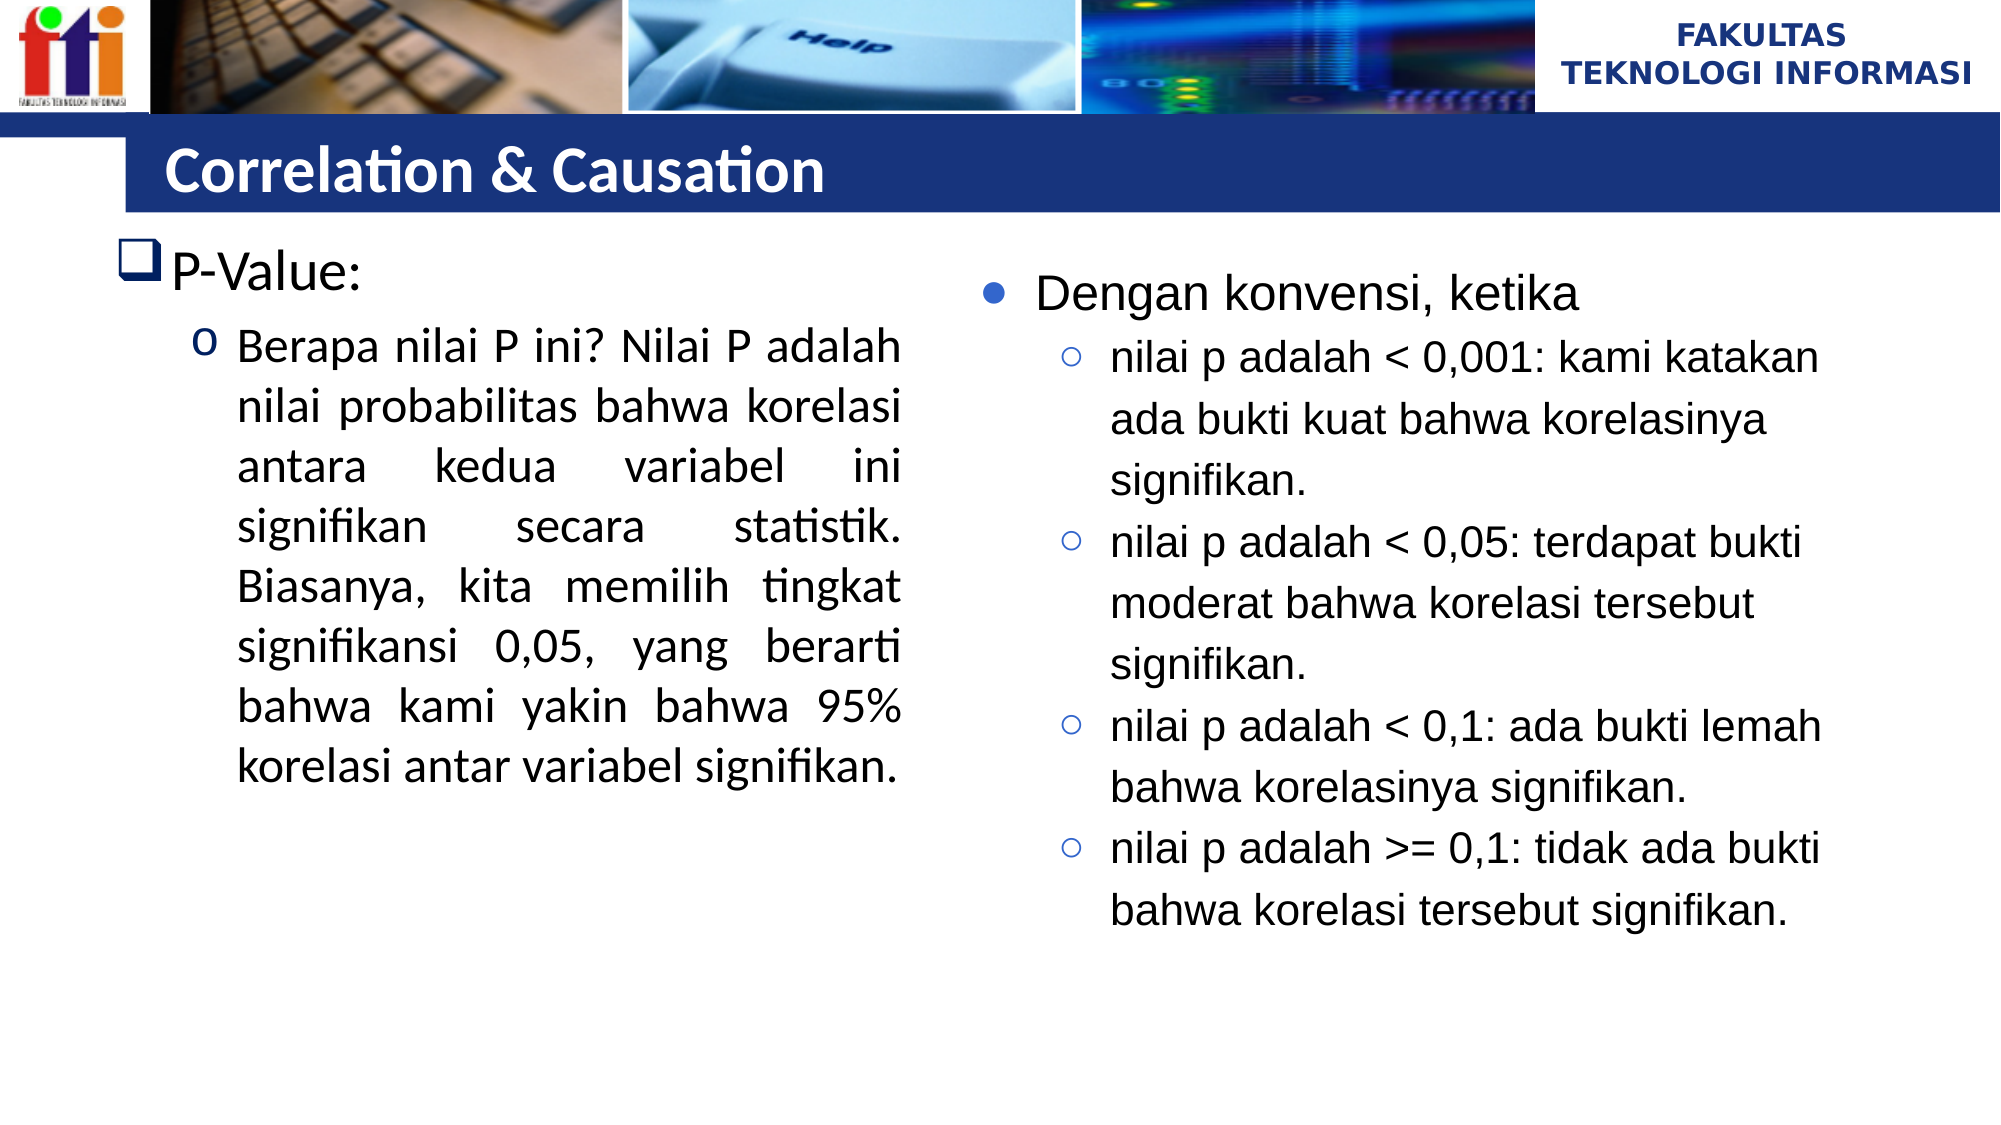

# Correlation & Causation
P-Value:
Berapa nilai P ini? Nilai P adalah nilai probabilitas bahwa korelasi antara kedua variabel ini signifikan secara statistik. Biasanya, kita memilih tingkat signifikansi 0,05, yang berarti bahwa kami yakin bahwa 95% korelasi antar variabel signifikan.
Dengan konvensi, ketika
nilai p adalah < 0,001: kami katakan ada bukti kuat bahwa korelasinya signifikan.
nilai p adalah < 0,05: terdapat bukti moderat bahwa korelasi tersebut signifikan.
nilai p adalah < 0,1: ada bukti lemah bahwa korelasinya signifikan.
nilai p adalah >= 0,1: tidak ada bukti bahwa korelasi tersebut signifikan.